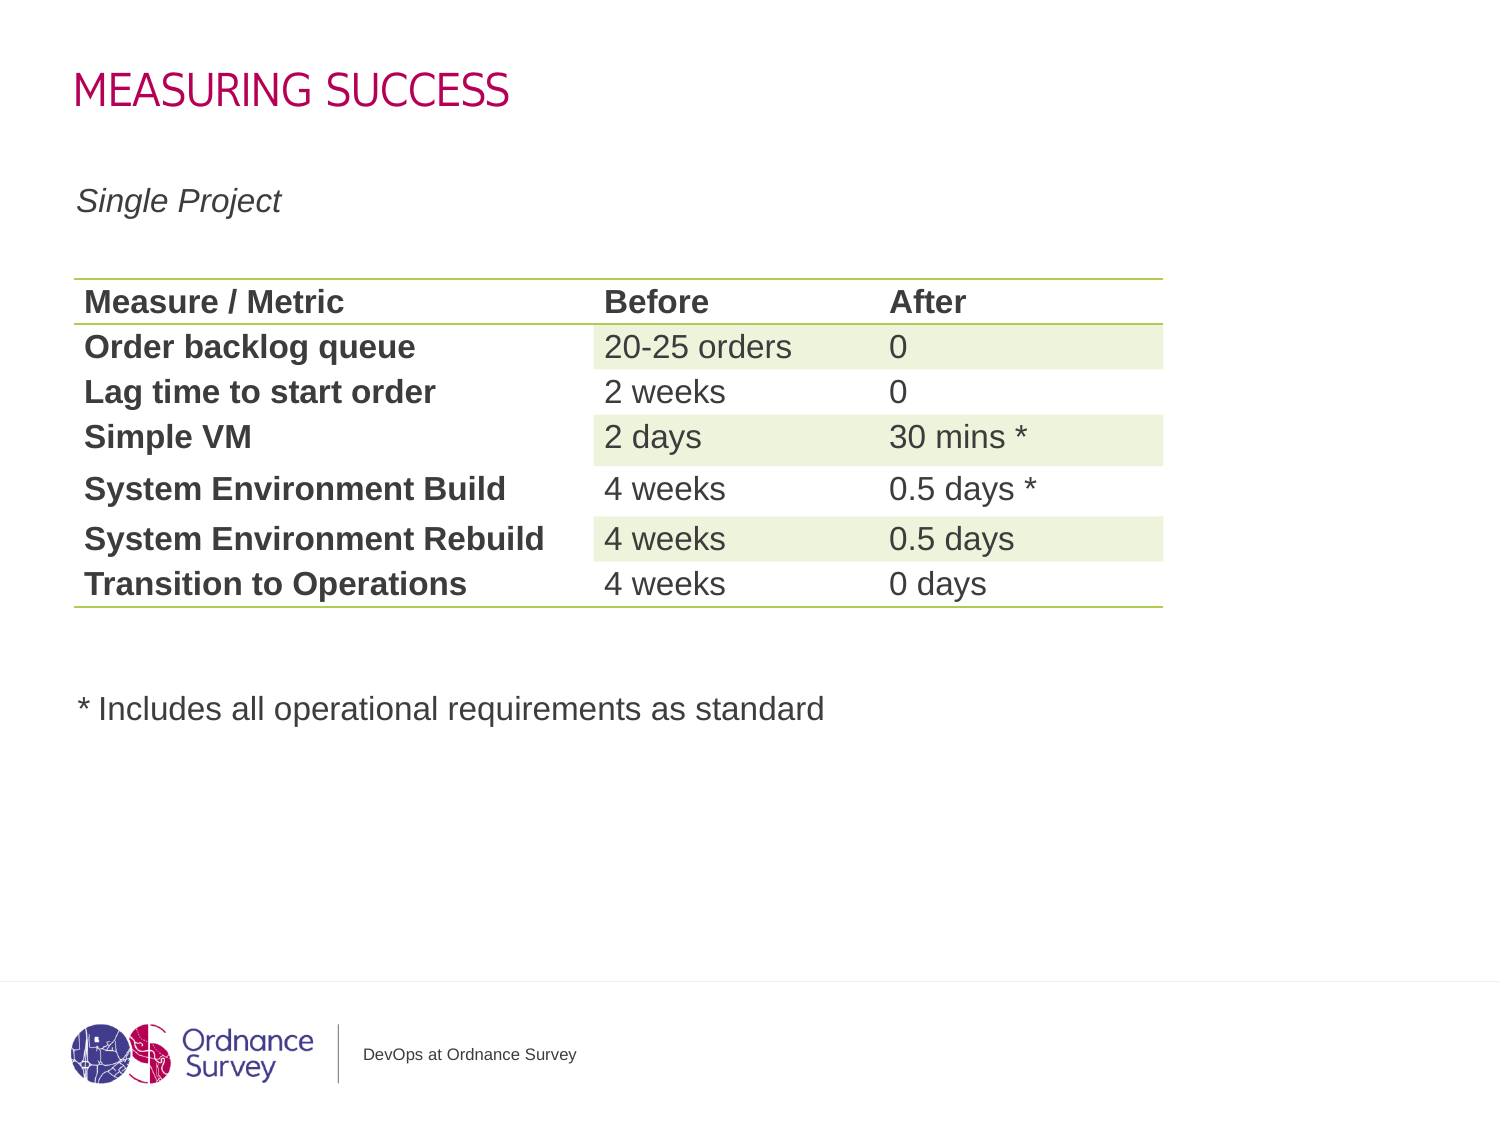

# Measuring success
Single Project

* Includes all operational requirements as standard

| Measure / Metric | Before | After |
| --- | --- | --- |
| Order backlog queue | 20-25 orders | 0 |
| Lag time to start order | 2 weeks | 0 |
| Simple VM | 2 days | 30 mins \* |
| System Environment Build | 4 weeks | 0.5 days \* |
| System Environment Rebuild | 4 weeks | 0.5 days |
| Transition to Operations | 4 weeks | 0 days |
DevOps at Ordnance Survey